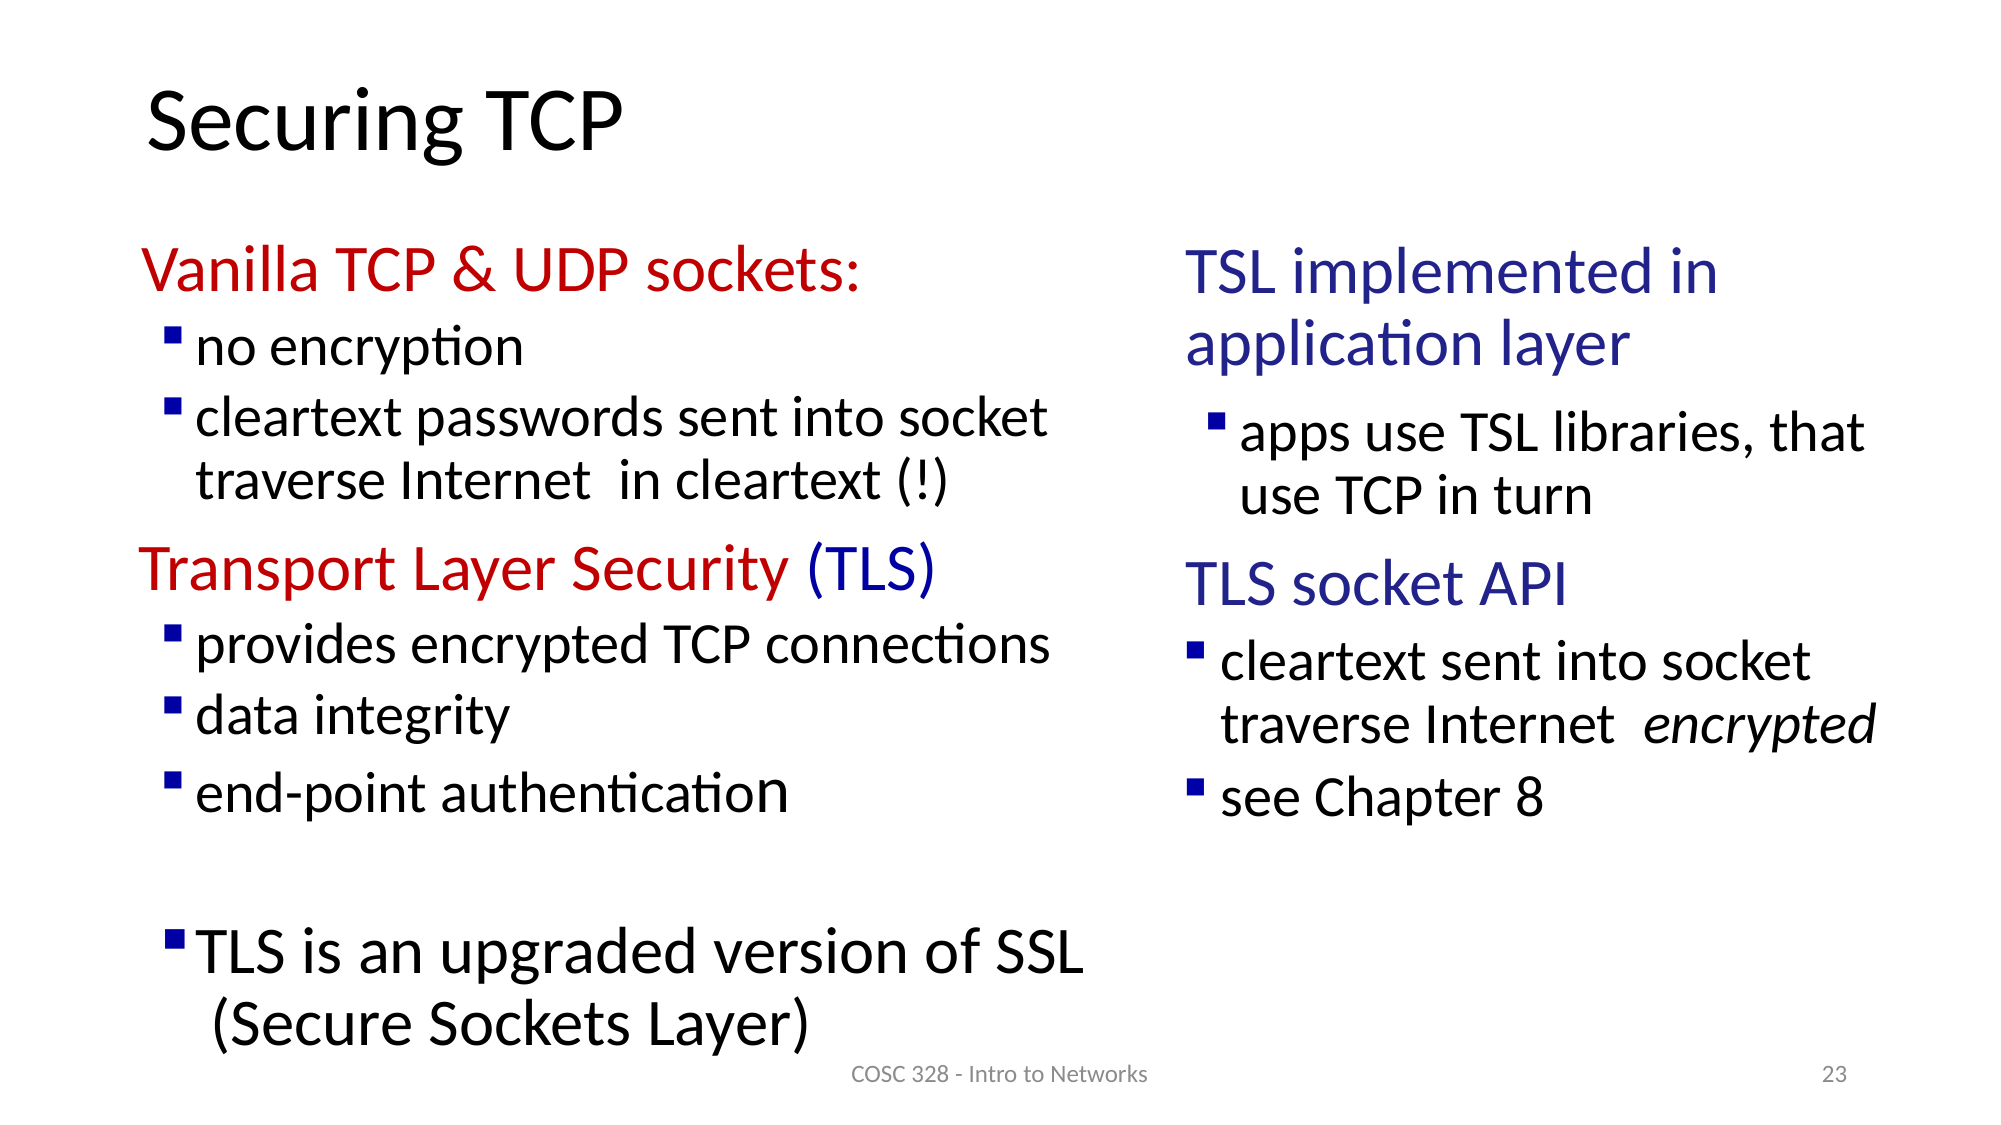

# Securing TCP
Vanilla TCP & UDP sockets:
no encryption
cleartext passwords sent into socket traverse Internet  in cleartext (!)
Transport Layer Security (TLS)
provides encrypted TCP connections
data integrity
end-point authentication

TLS is an upgraded version of SSL  (Secure Sockets Layer)
TSL implemented in application layer
apps use TSL libraries, that use TCP in turn
TLS socket API
cleartext sent into socket  traverse Internet  encrypted
see Chapter 8
COSC 328 - Intro to Networks
23